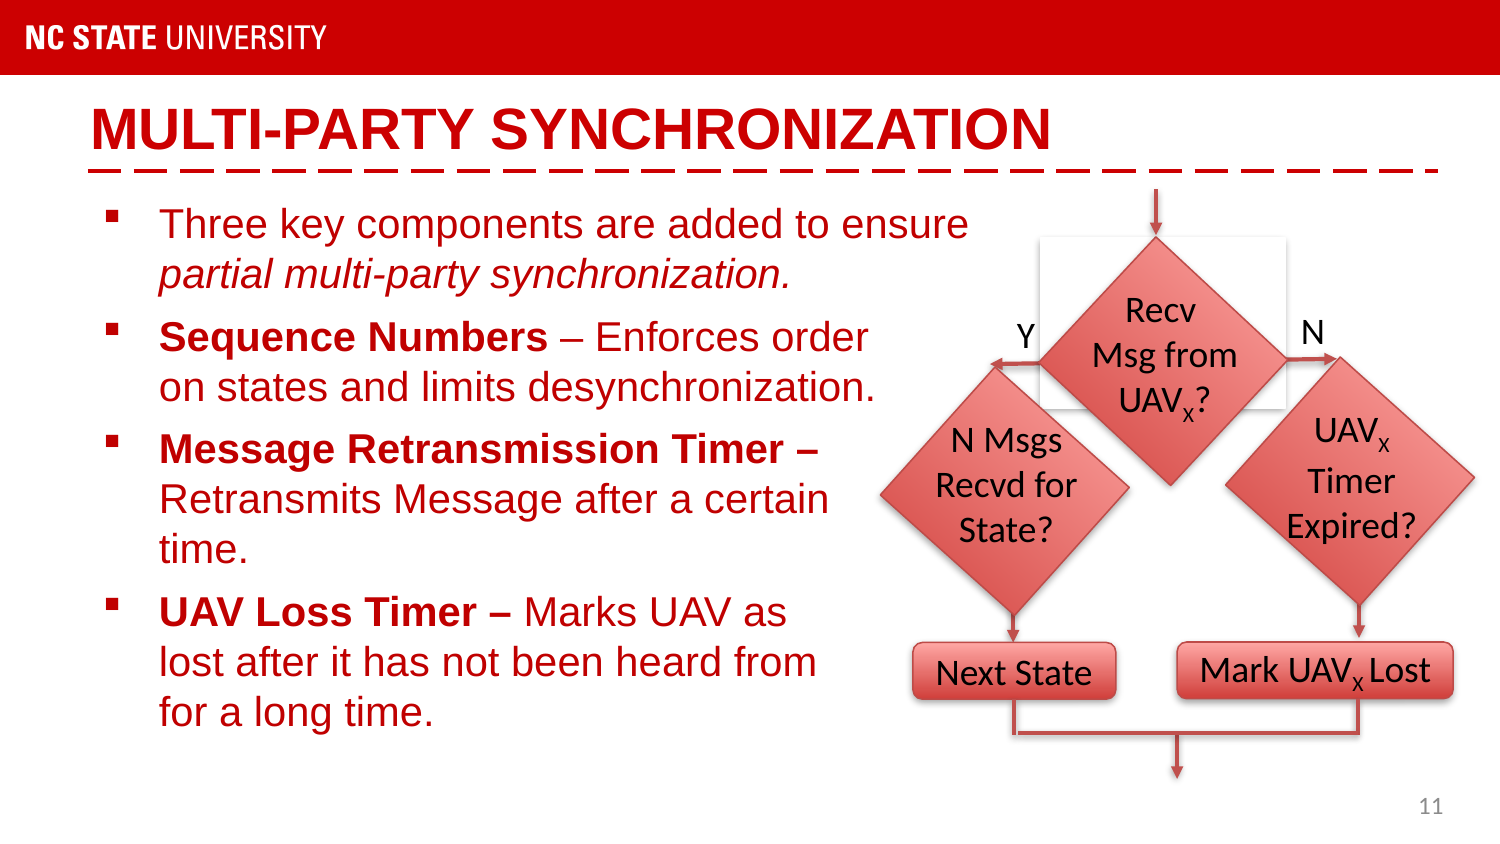

# MULTI-PARTY SYNCHRONIZATION
Three key components are added to ensure
partial multi-party synchronization.
Sequence Numbers – Enforces order
on states and limits desynchronization.
Message Retransmission Timer –
Retransmits Message after a certain
time.
UAV Loss Timer – Marks UAV as
lost after it has not been heard from
for a long time.

Recv
Msg from UAVX?
N
Y

UAVX
Timer Expired?

N Msgs Recvd for State?
Mark UAVX Lost
Next State
11